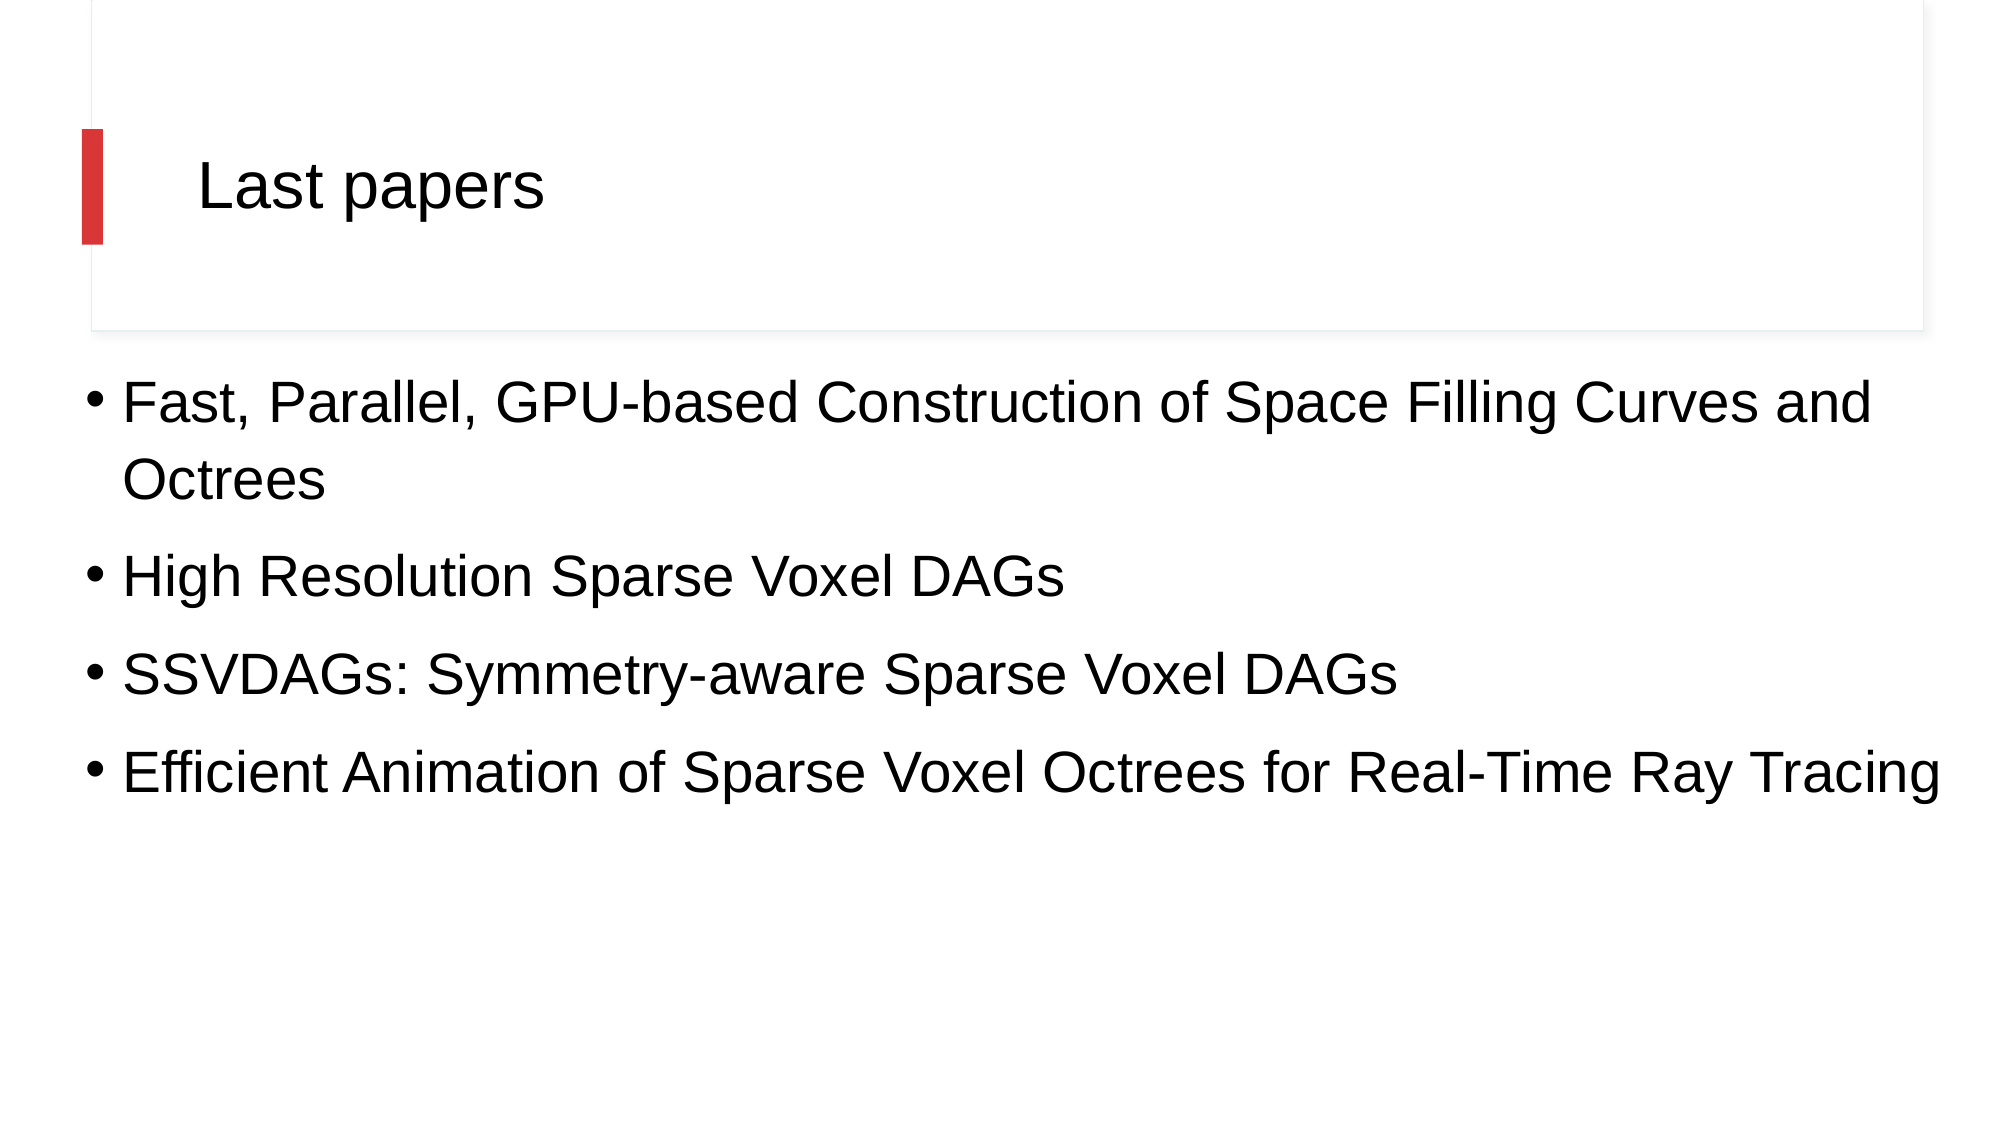

# Last papers
Fast, Parallel, GPU-based Construction of Space Filling Curves and Octrees
High Resolution Sparse Voxel DAGs
SSVDAGs: Symmetry-aware Sparse Voxel DAGs
Efficient Animation of Sparse Voxel Octrees for Real-Time Ray Tracing